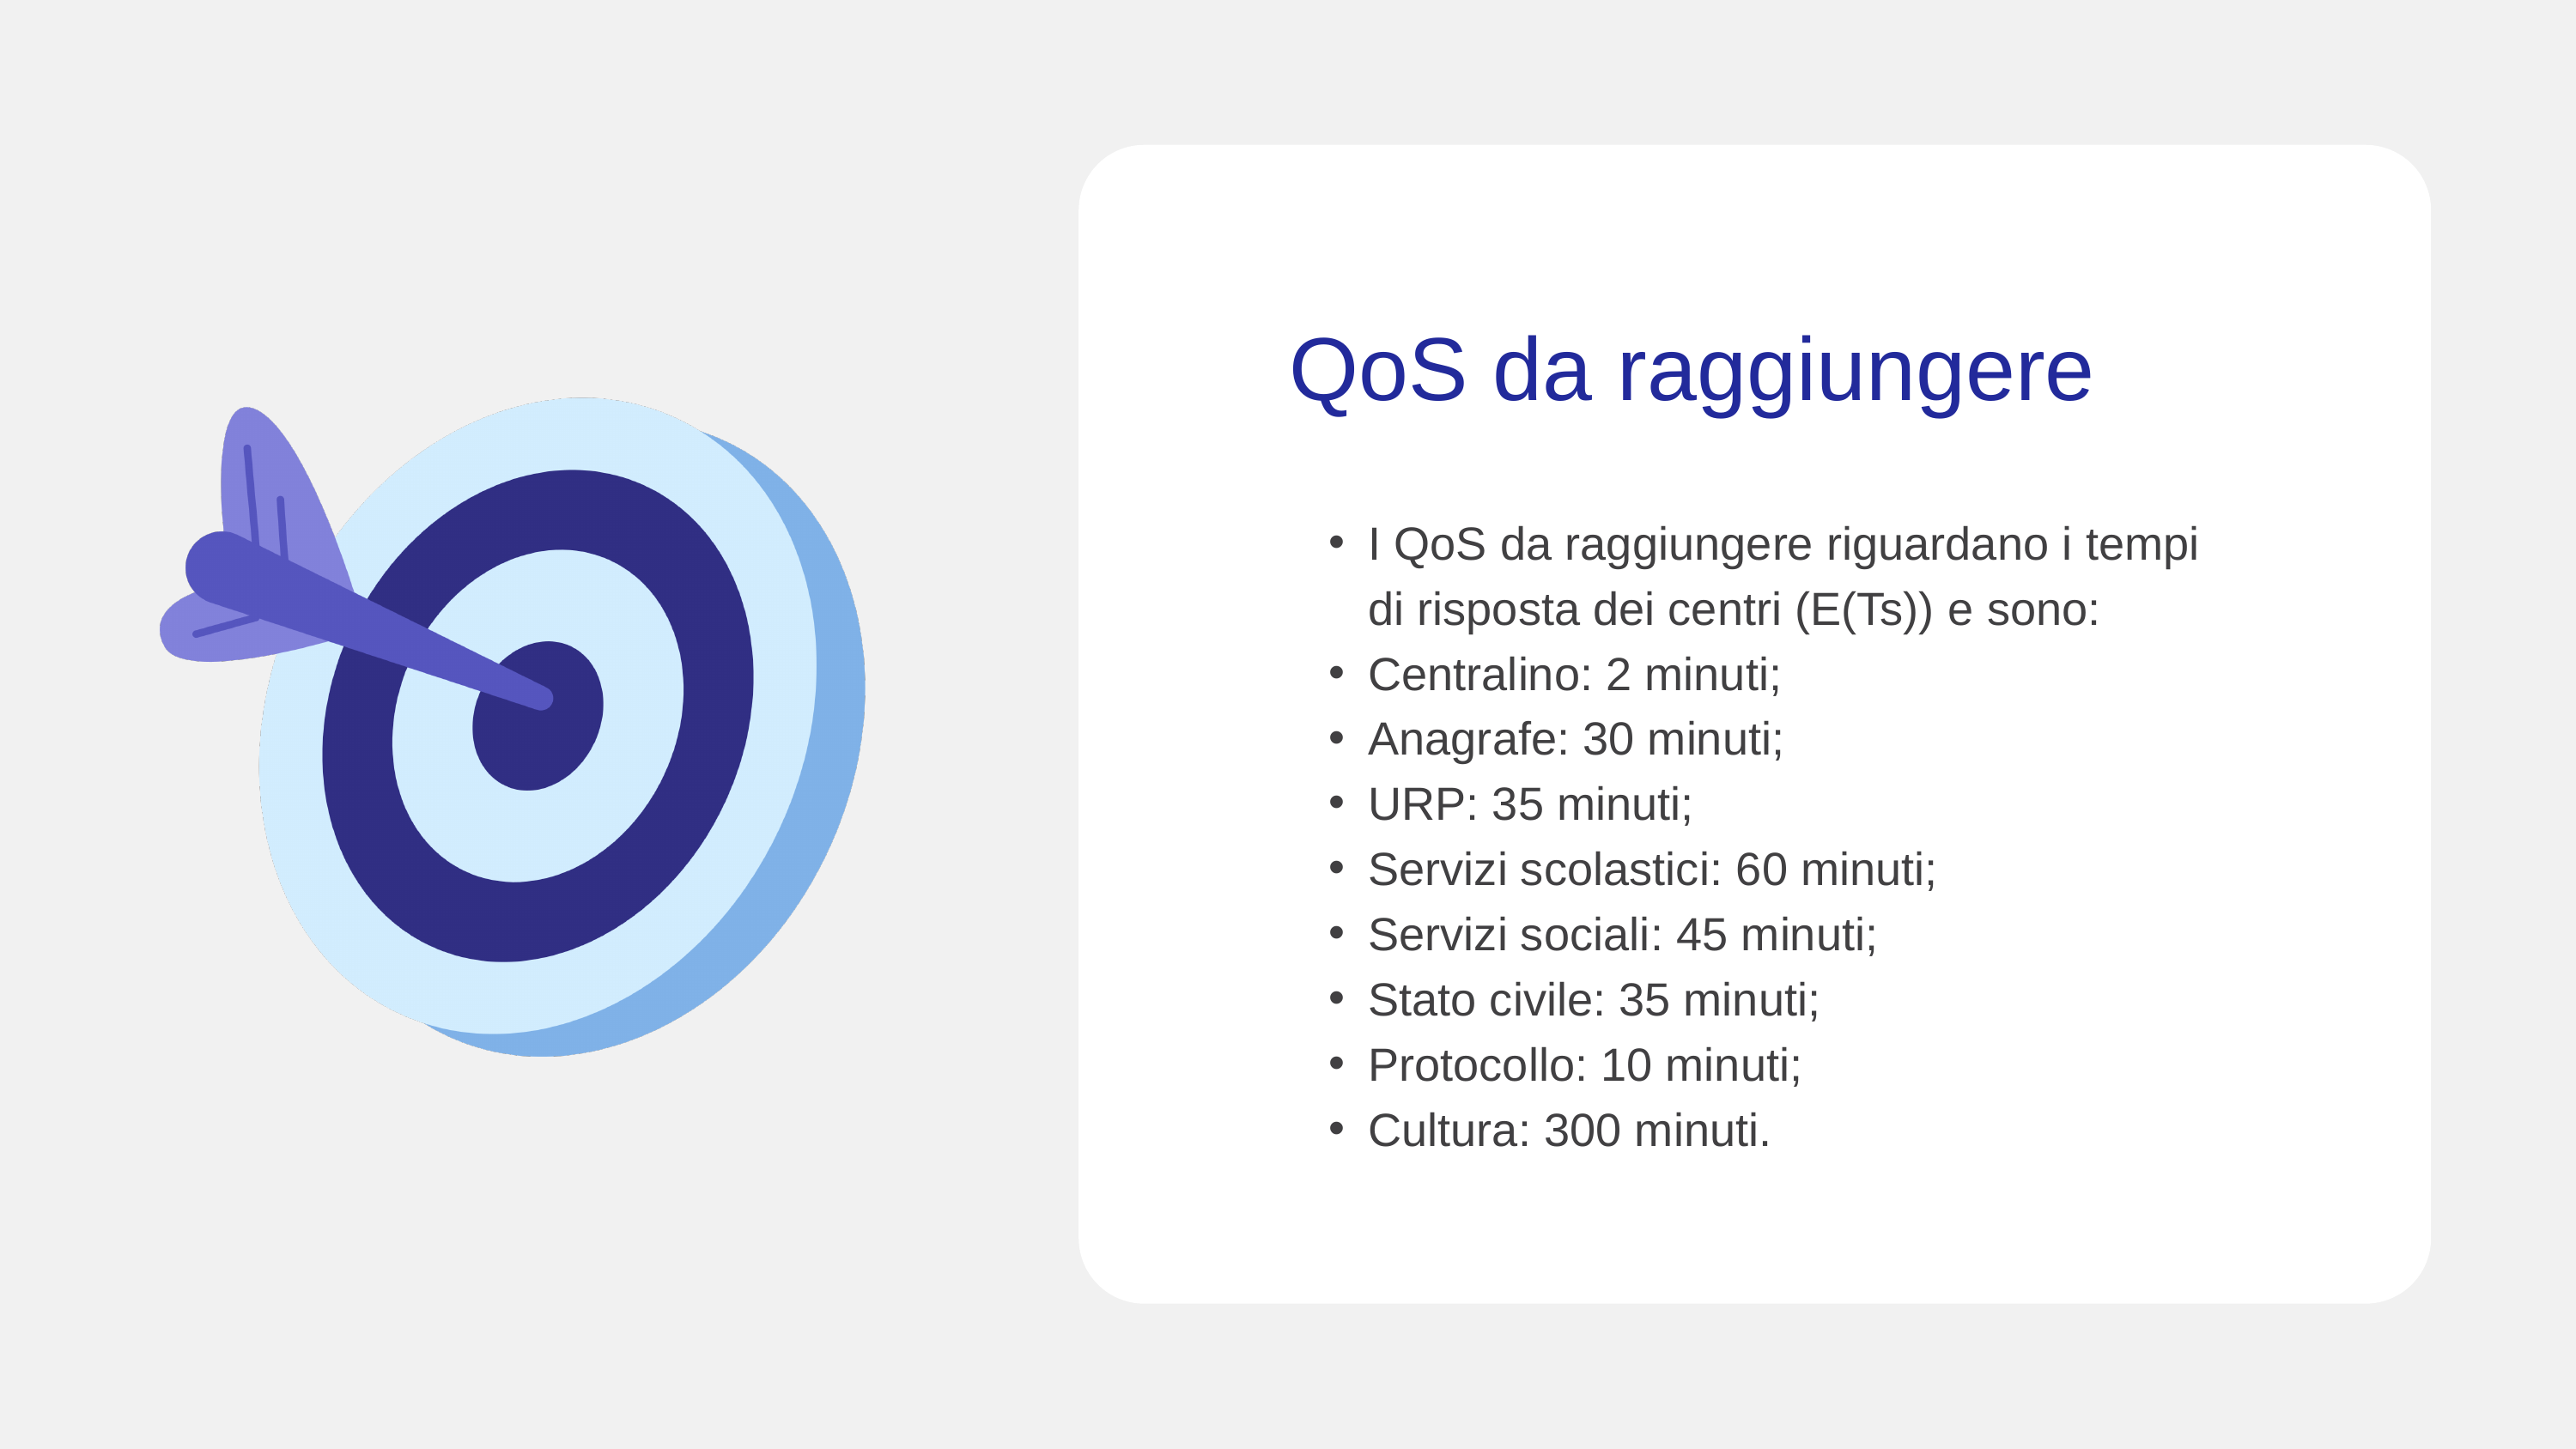

QoS da raggiungere
I QoS da raggiungere riguardano i tempi di risposta dei centri (E(Ts)) e sono:
Centralino: 2 minuti;
Anagrafe: 30 minuti;
URP: 35 minuti;
Servizi scolastici: 60 minuti;
Servizi sociali: 45 minuti;
Stato civile: 35 minuti;
Protocollo: 10 minuti;
Cultura: 300 minuti.